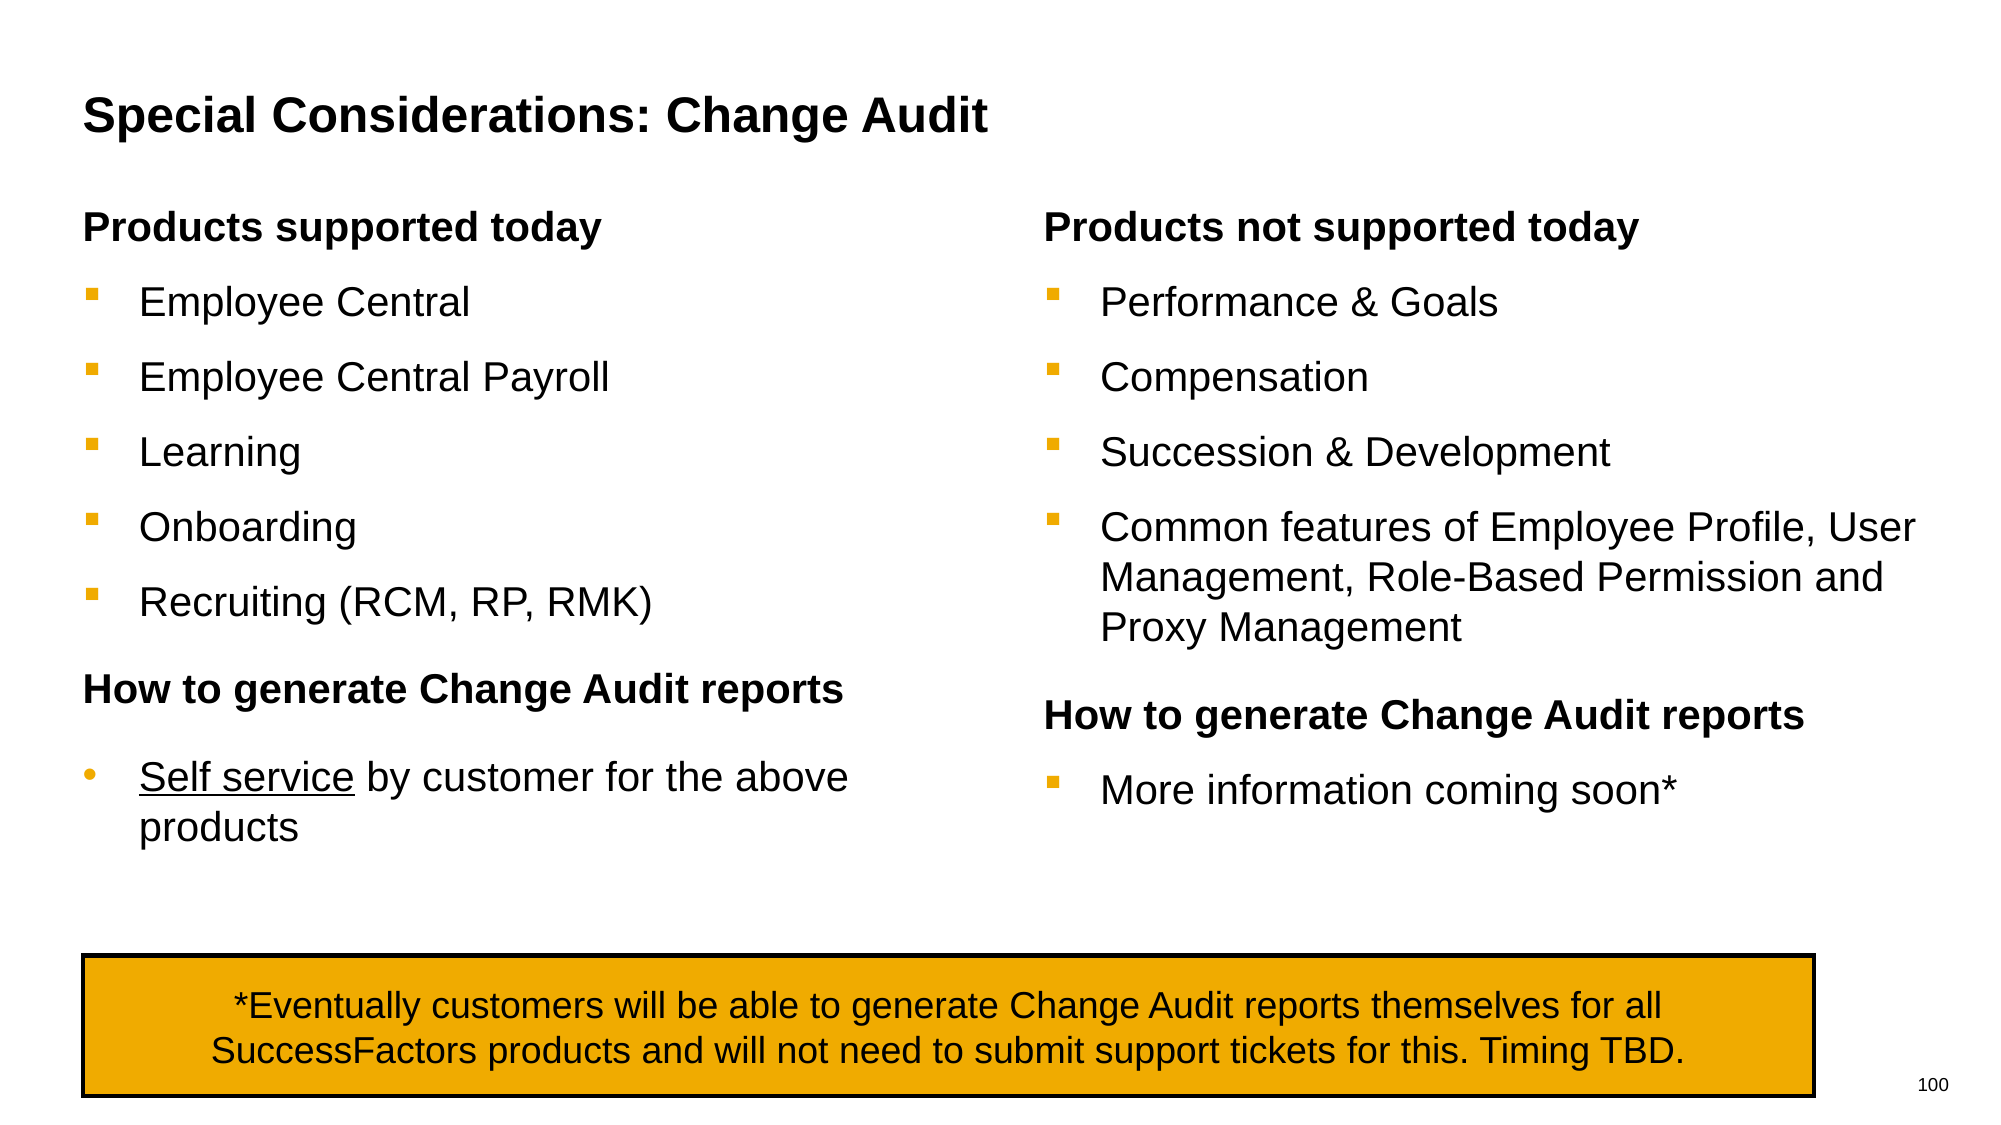

# Special Considerations: Change Audit
Products supported today
Employee Central
Employee Central Payroll
Learning
Onboarding
Recruiting (RCM, RP, RMK)
How to generate Change Audit reports
Self service by customer for the above products
Products not supported today
Performance & Goals
Compensation
Succession & Development
Common features of Employee Profile, User Management, Role-Based Permission and Proxy Management
How to generate Change Audit reports
More information coming soon*
*Eventually customers will be able to generate Change Audit reports themselves for all SuccessFactors products and will not need to submit support tickets for this. Timing TBD.